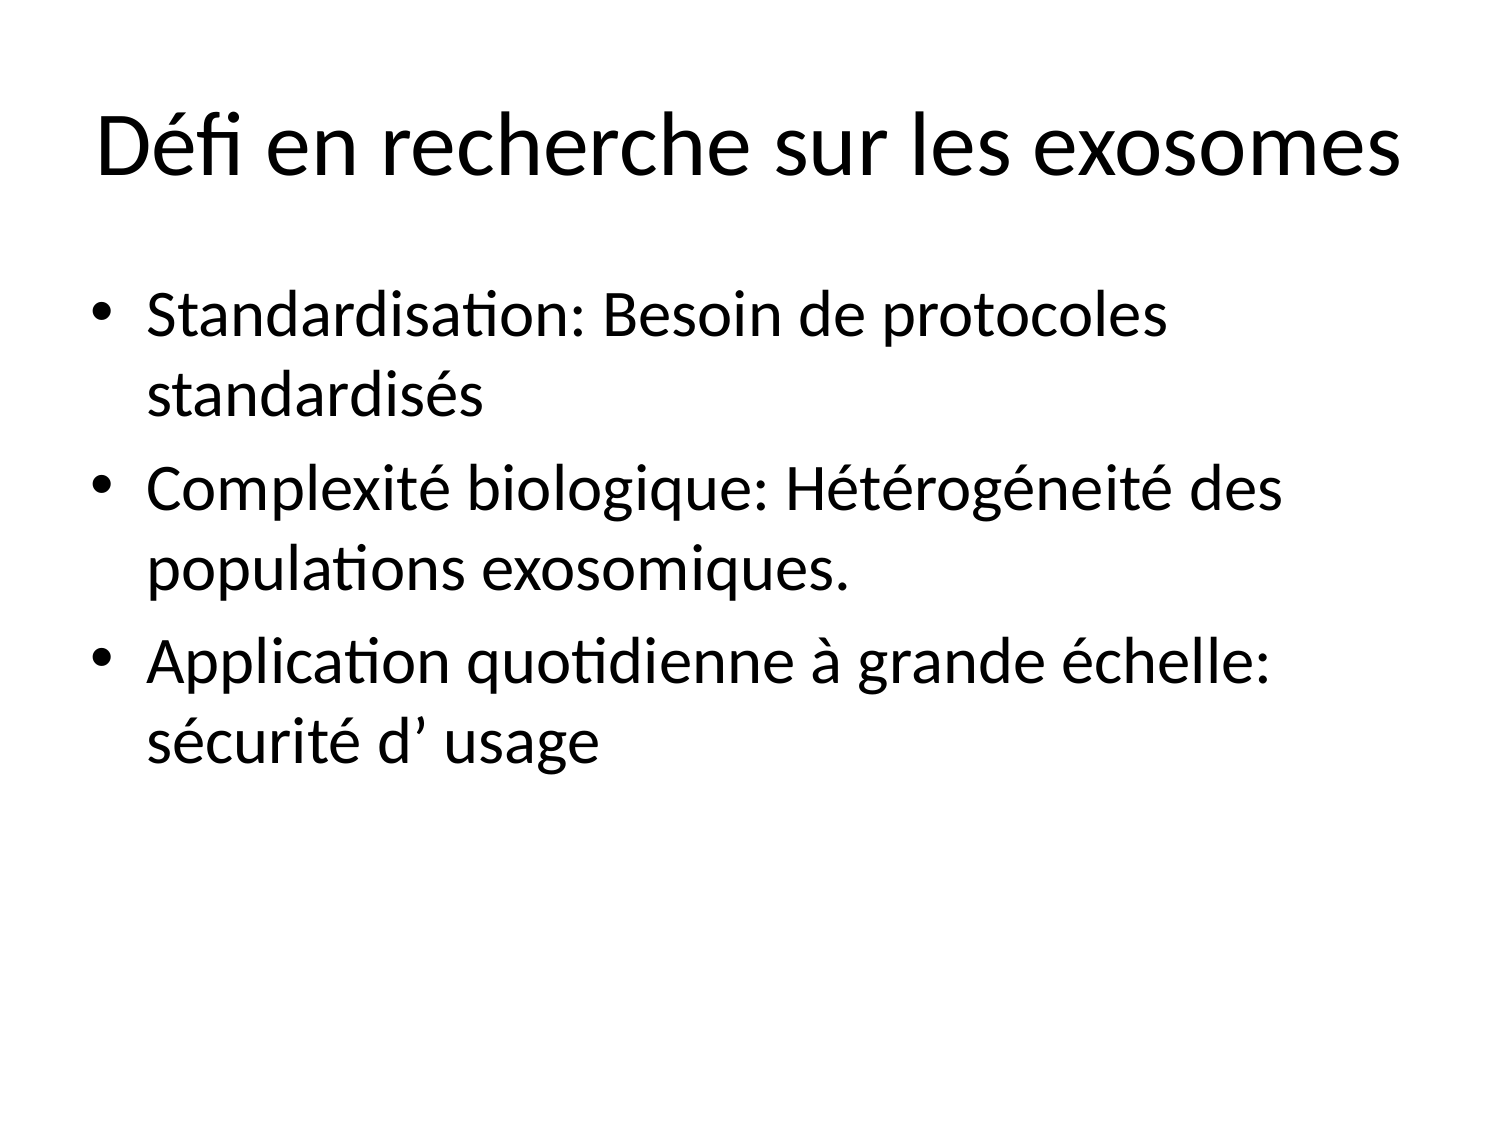

# Défi en recherche sur les exosomes
Standardisation: Besoin de protocoles standardisés
Complexité biologique: Hétérogéneité des populations exosomiques.
Application quotidienne à grande échelle:  sécurité d’ usage